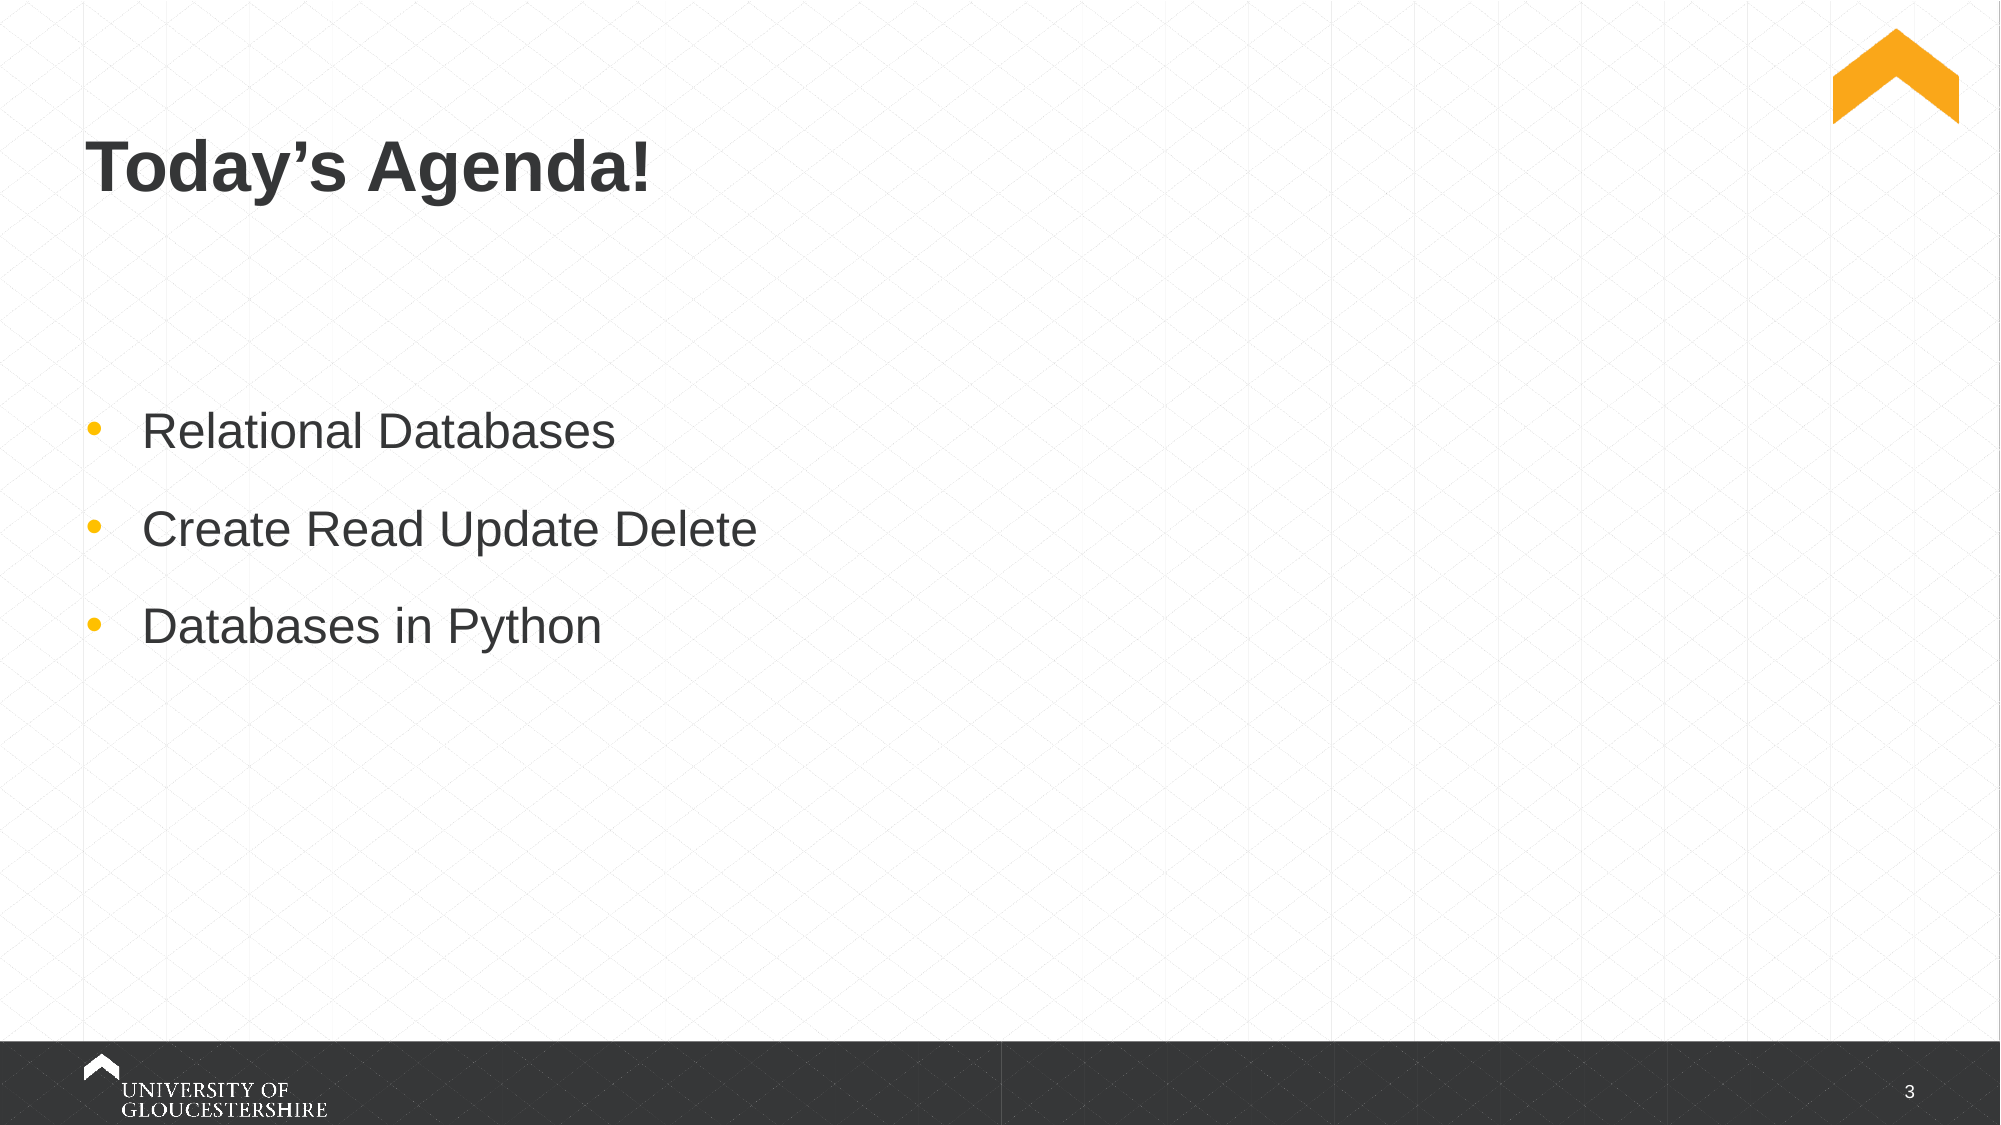

# Today’s Agenda!

Relational Databases
Create Read Update Delete
Databases in Python